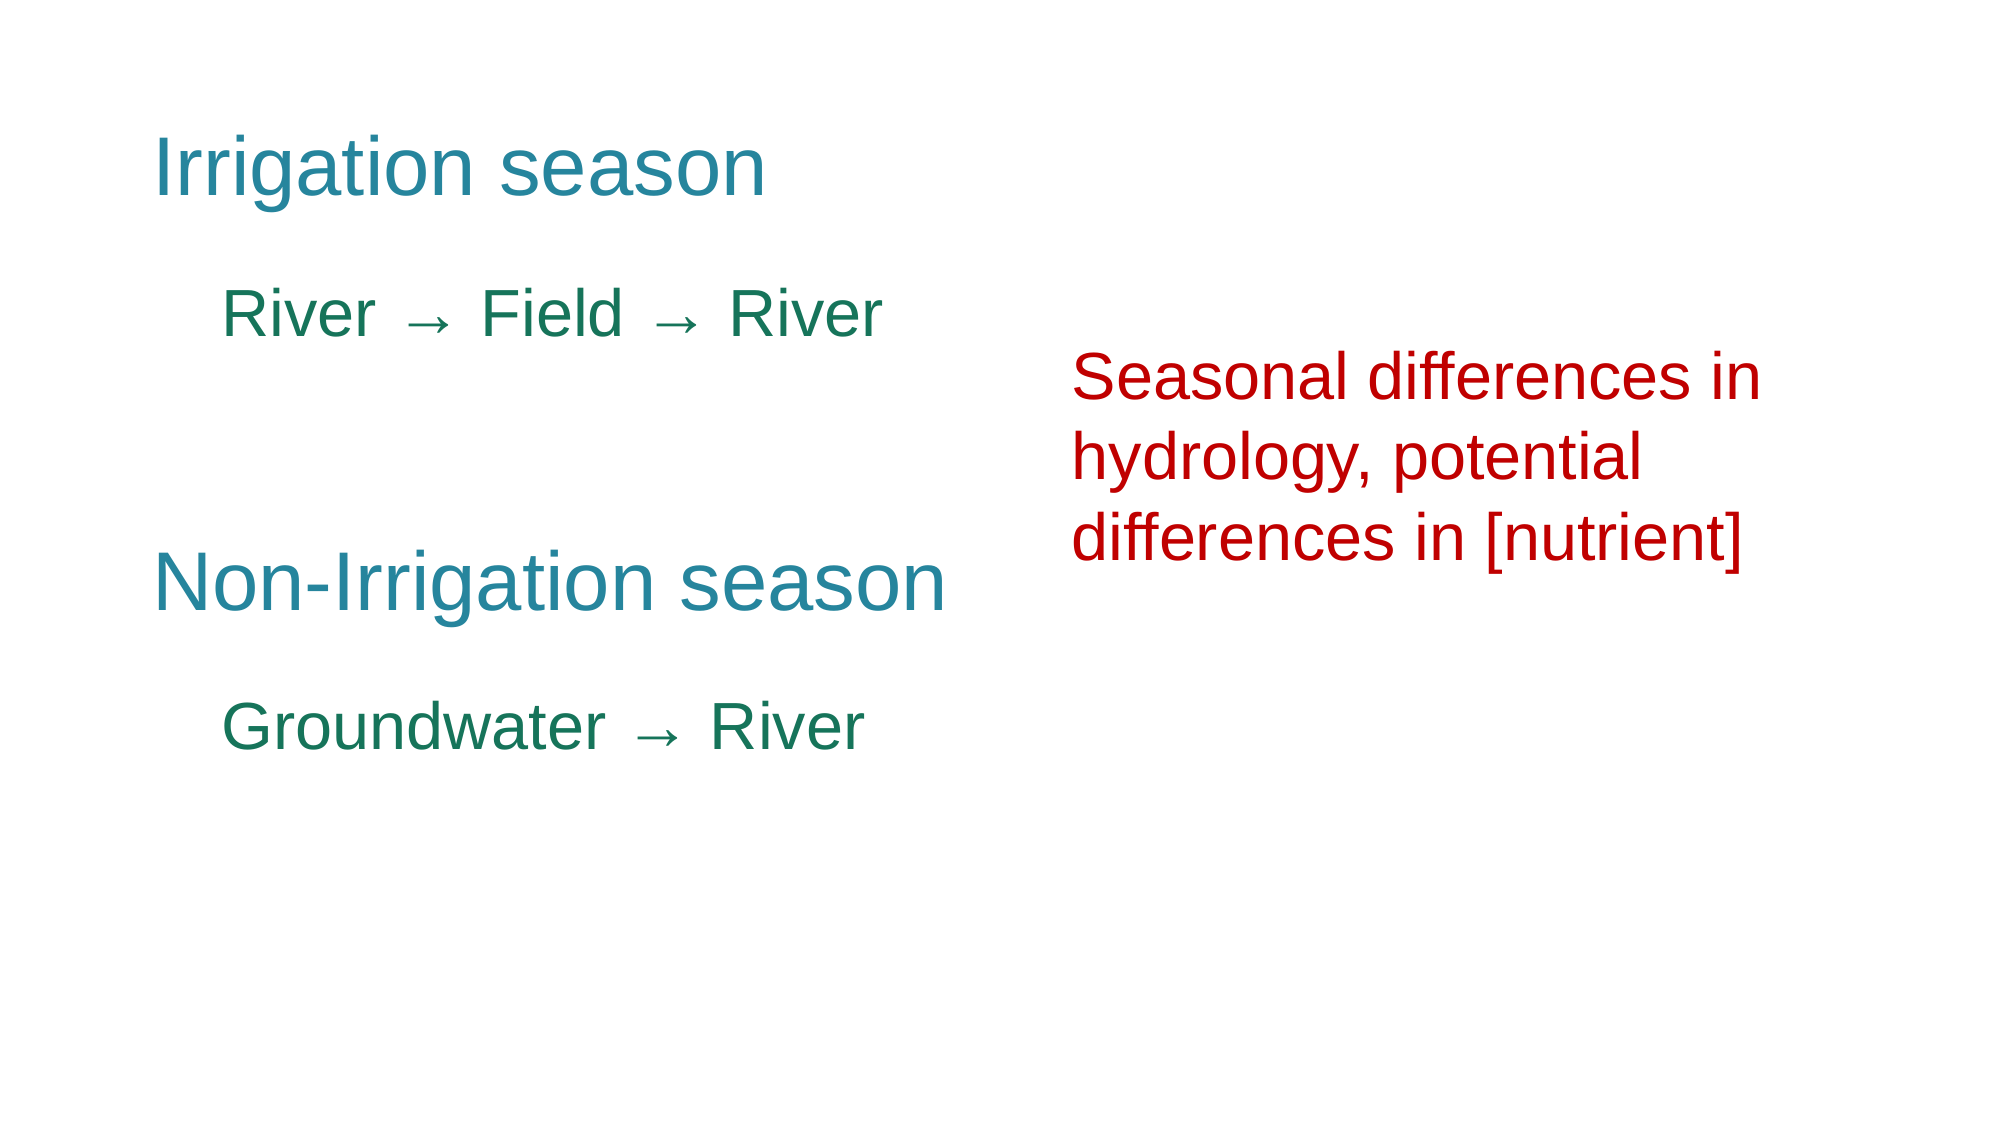

# Irrigation season
River → Field → River
Seasonal differences in hydrology, potential differences in [nutrient]
Non-Irrigation season
Groundwater → River